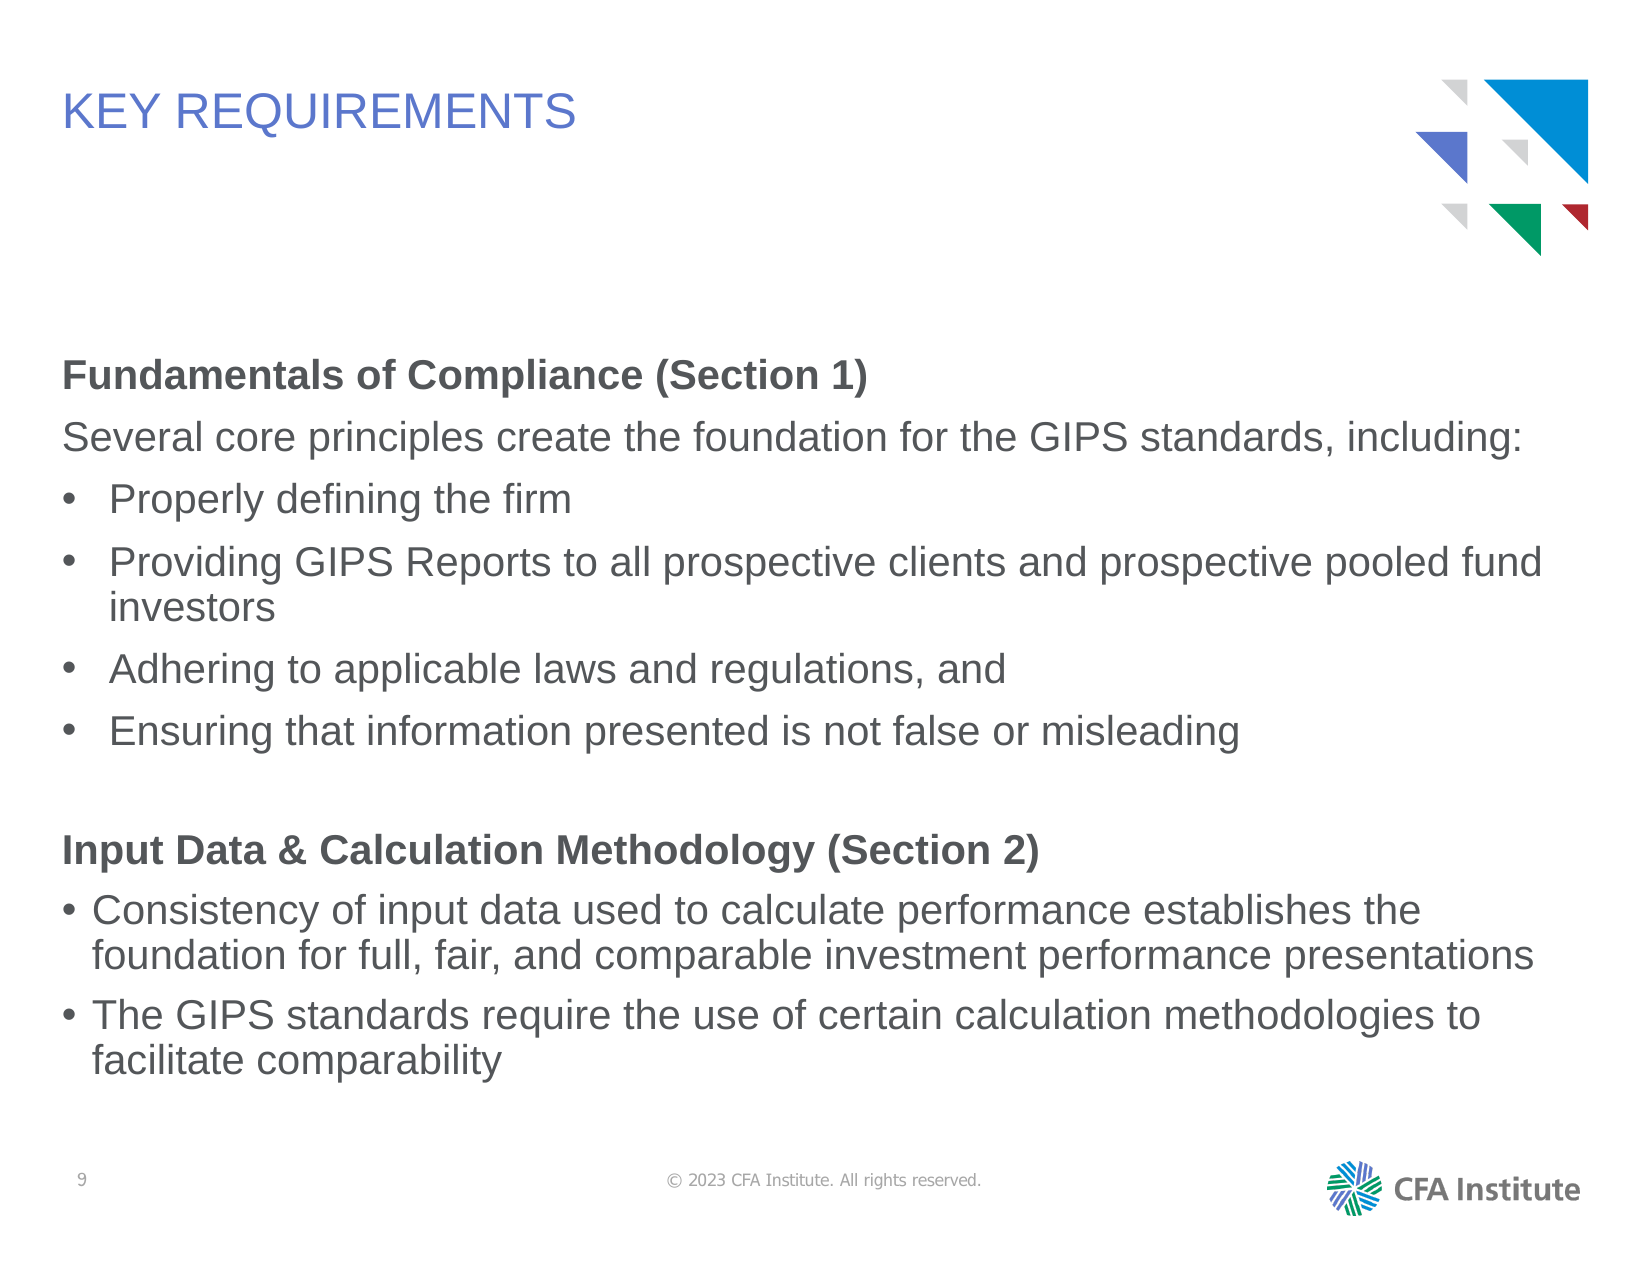

# KEY REQUIREMENTS
Fundamentals of Compliance (Section 1)
Several core principles create the foundation for the GIPS standards, including:
Properly defining the firm
Providing GIPS Reports to all prospective clients and prospective pooled fund investors
Adhering to applicable laws and regulations, and
Ensuring that information presented is not false or misleading

Input Data & Calculation Methodology (Section 2)
Consistency of input data used to calculate performance establishes the foundation for full, fair, and comparable investment performance presentations
The GIPS standards require the use of certain calculation methodologies to facilitate comparability

9
© 2023 CFA Institute. All rights reserved.